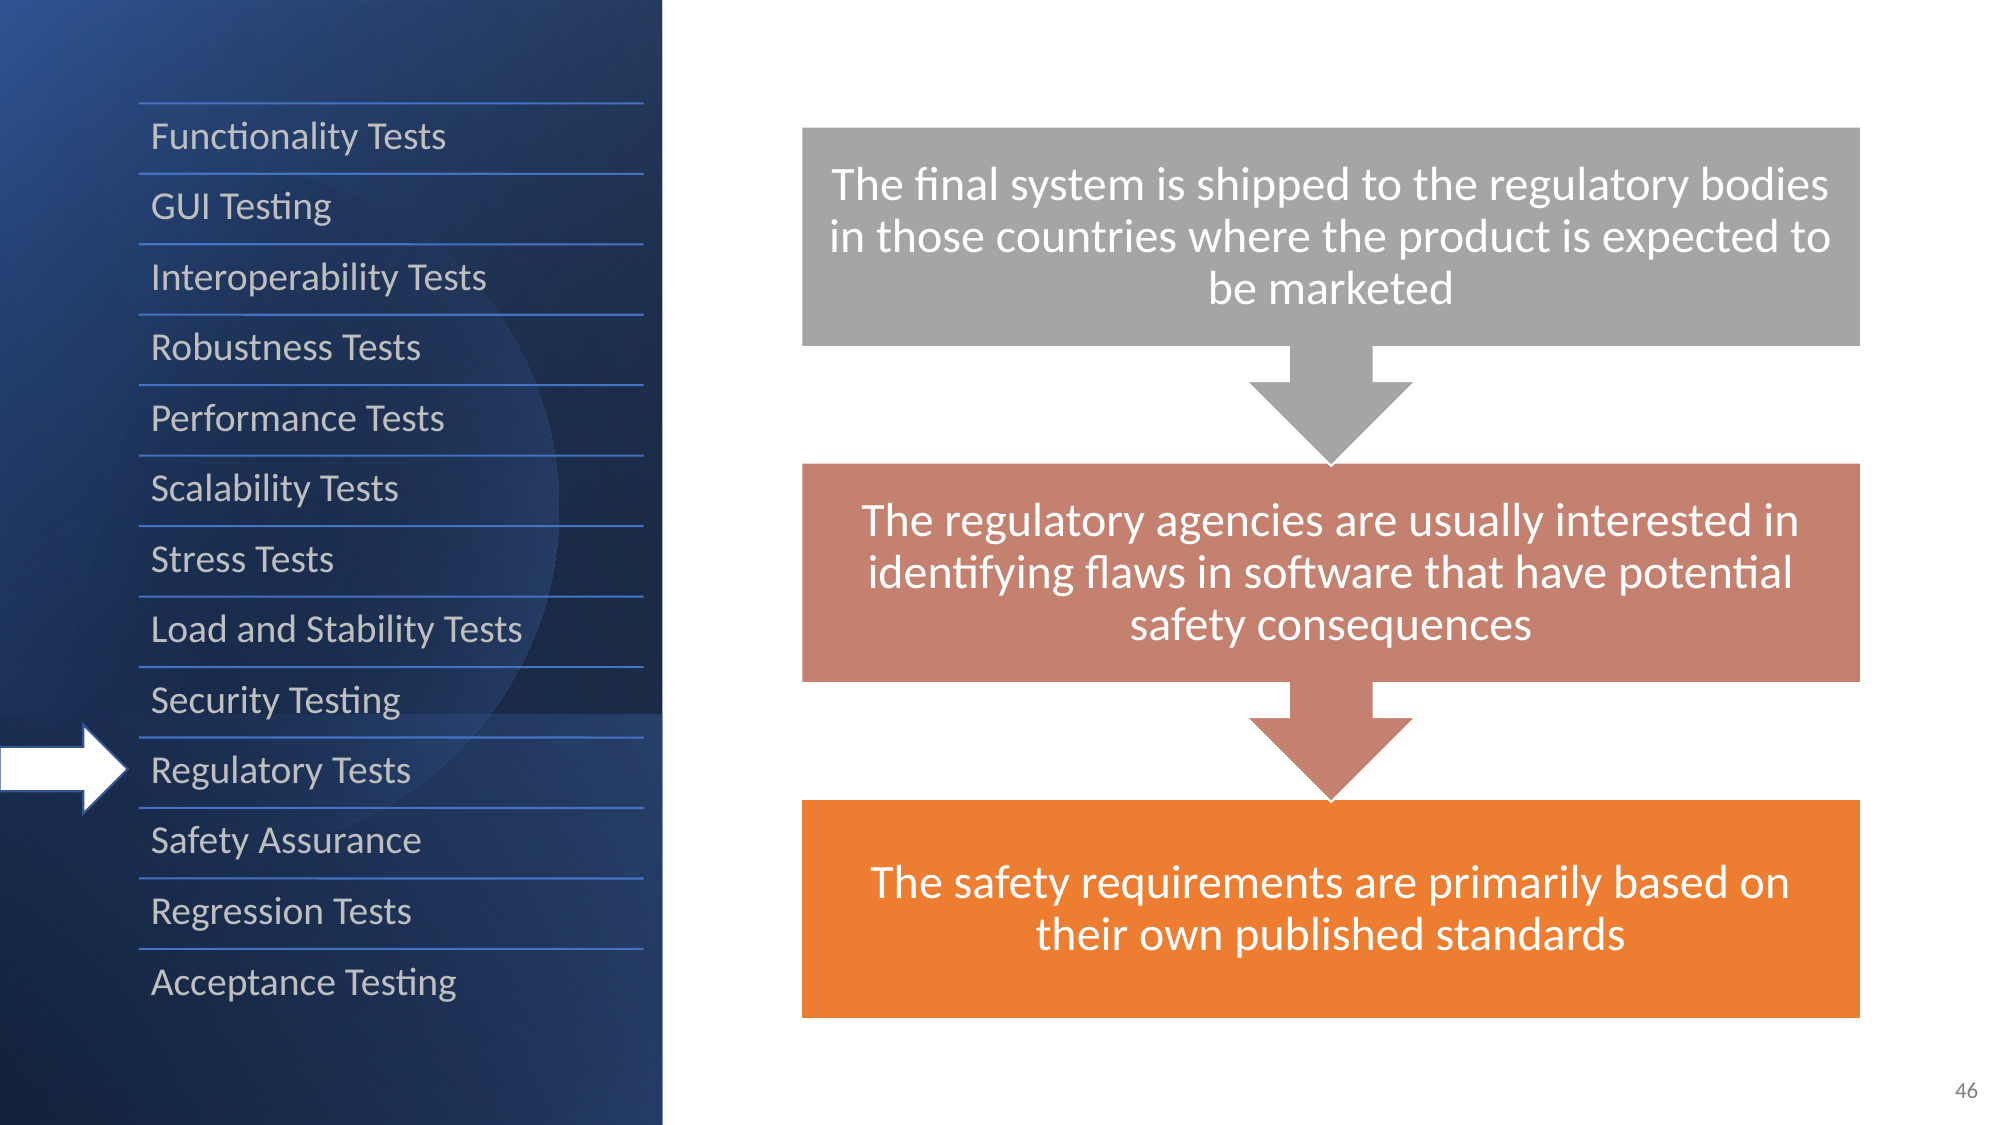

Functionality Tests
GUI Testing
Interoperability Tests
Robustness Tests
Performance Tests
Scalability Tests
Stress Tests
Load and Stability Tests
Security Testing
Regulatory Tests
Safety Assurance
Regression Tests
Acceptance Testing
The safety requirements are primarily based on their own published standards
The regulatory agencies are usually interested in identifying flaws in software that have potential safety consequences
The final system is shipped to the regulatory bodies in those countries where the product is expected to be marketed

46